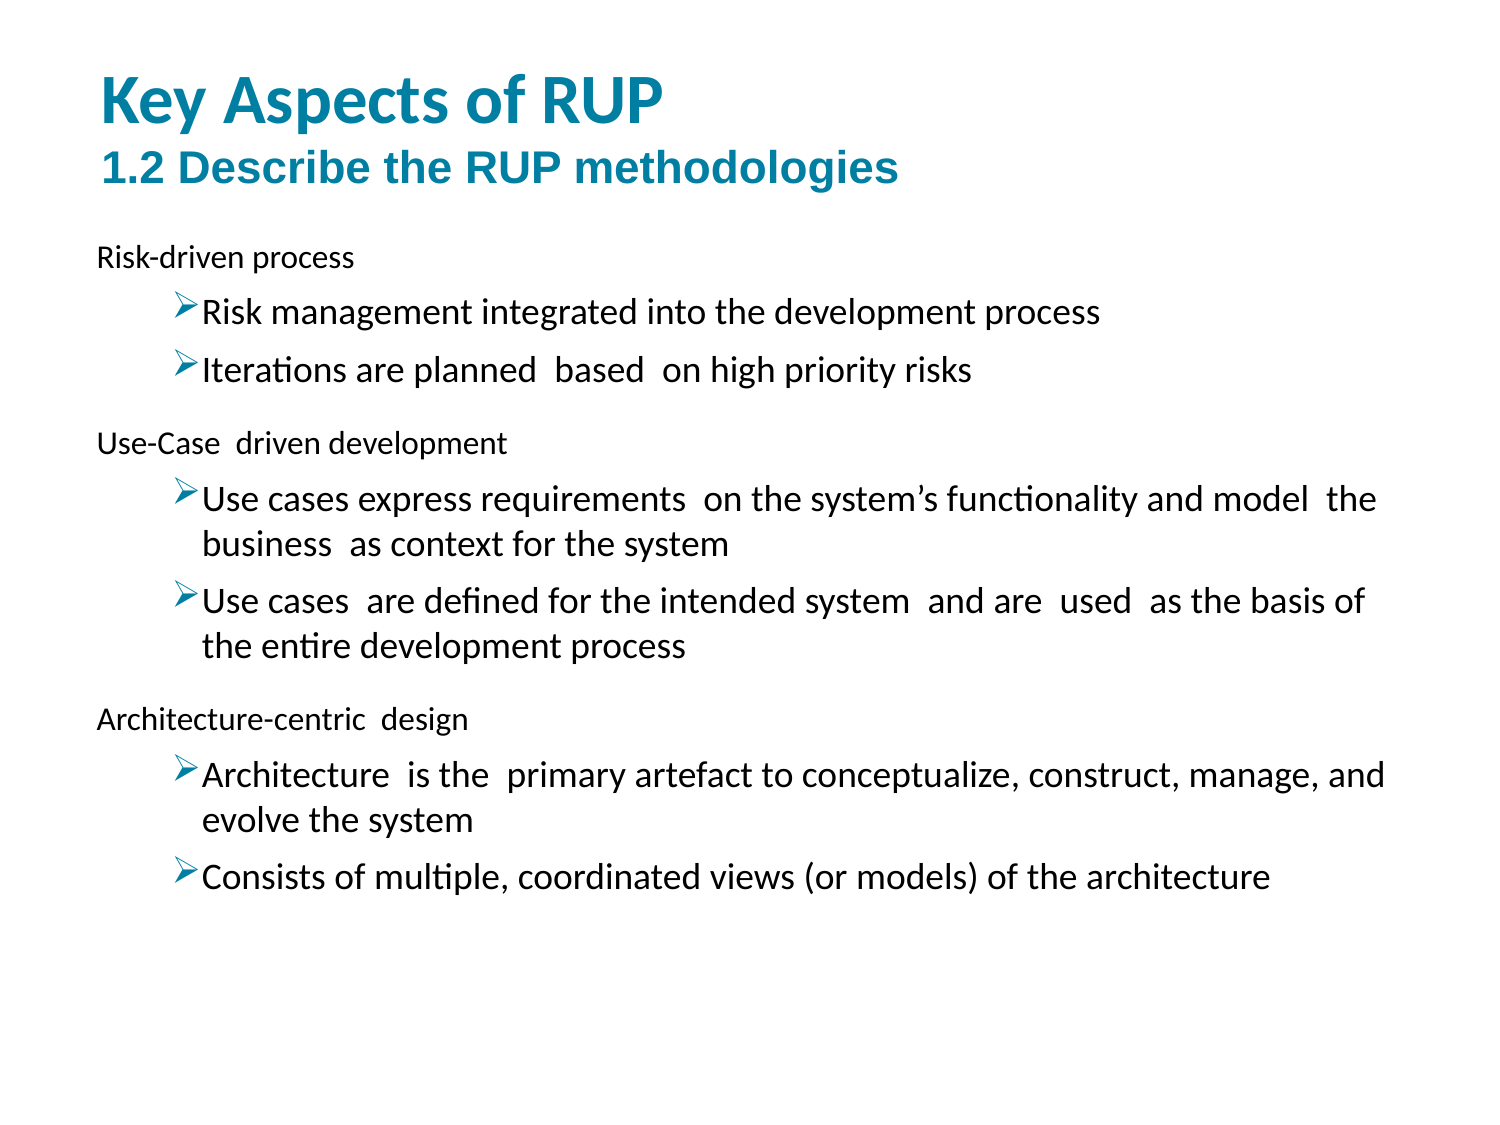

# Key Aspects of RUP 1.2 Describe the RUP methodologies
Risk-driven process
Risk management integrated into the development process
Iterations are planned  based  on high priority risks
Use-Case  driven development
Use cases express requirements  on the system’s functionality and model  the business  as context for the system
Use cases  are defined for the intended system  and are  used  as the basis of the entire development process
Architecture-centric  design
Architecture  is the  primary artefact to conceptualize, construct, manage, and  evolve the system
Consists of multiple, coordinated views (or models) of the architecture